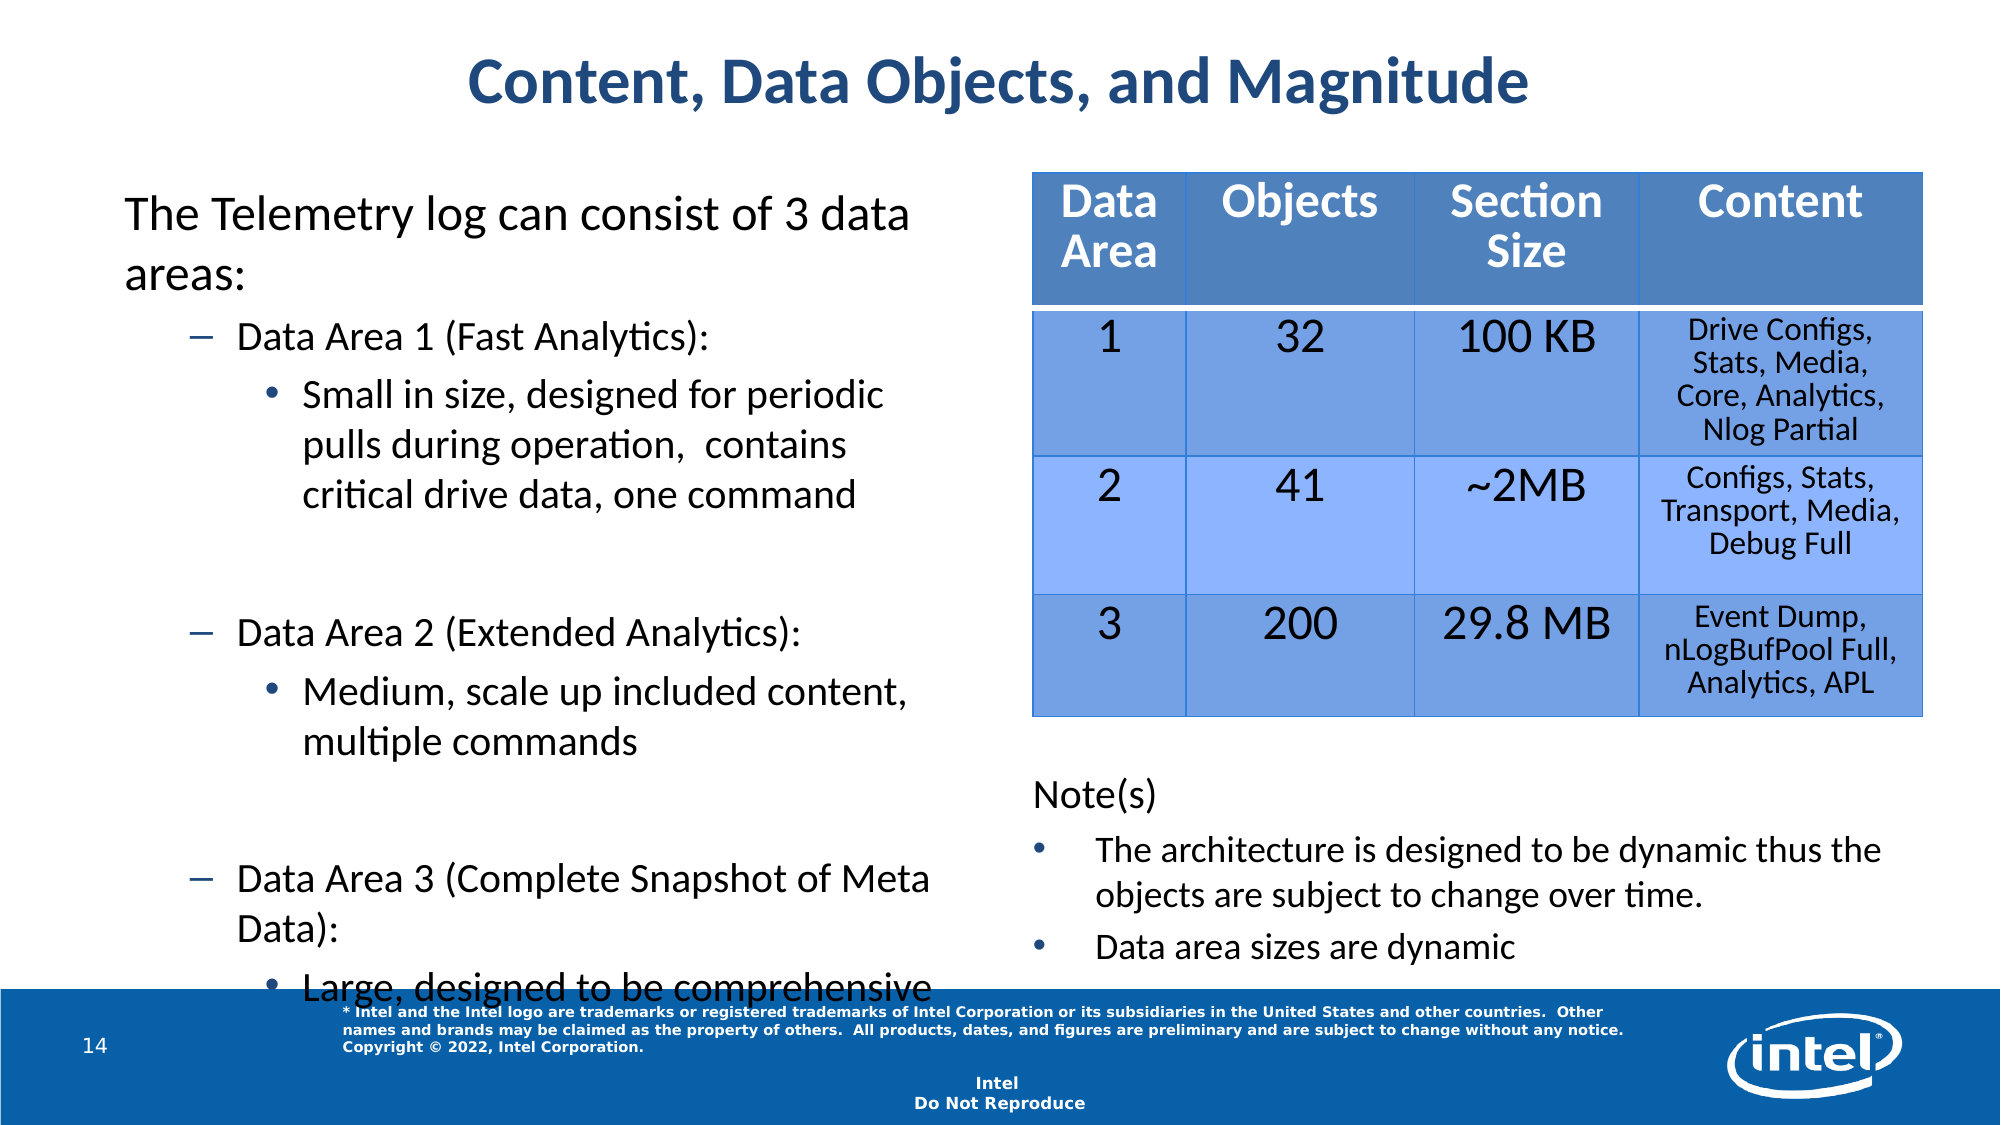

14
# Content, Data Objects, and Magnitude
The Telemetry log can consist of 3 data areas:
Data Area 1 (Fast Analytics):
Small in size, designed for periodic pulls during operation,  contains critical drive data, one command

Data Area 2 (Extended Analytics):
Medium, scale up included content, multiple commands

Data Area 3 (Complete Snapshot of Meta Data):
Large, designed to be comprehensive

| Data Area | Objects | Section Size | Content |
| --- | --- | --- | --- |
| 1 | 32 | 100 KB | Drive Configs, Stats, Media, Core, Analytics, Nlog Partial |
| 2 | 41 | ~2MB | Configs, Stats, Transport, Media, Debug Full |
| 3 | 200 | 29.8 MB | Event Dump, nLogBufPool Full, Analytics, APL |
Note(s)
The architecture is designed to be dynamic thus the objects are subject to change over time.
Data area sizes are dynamic